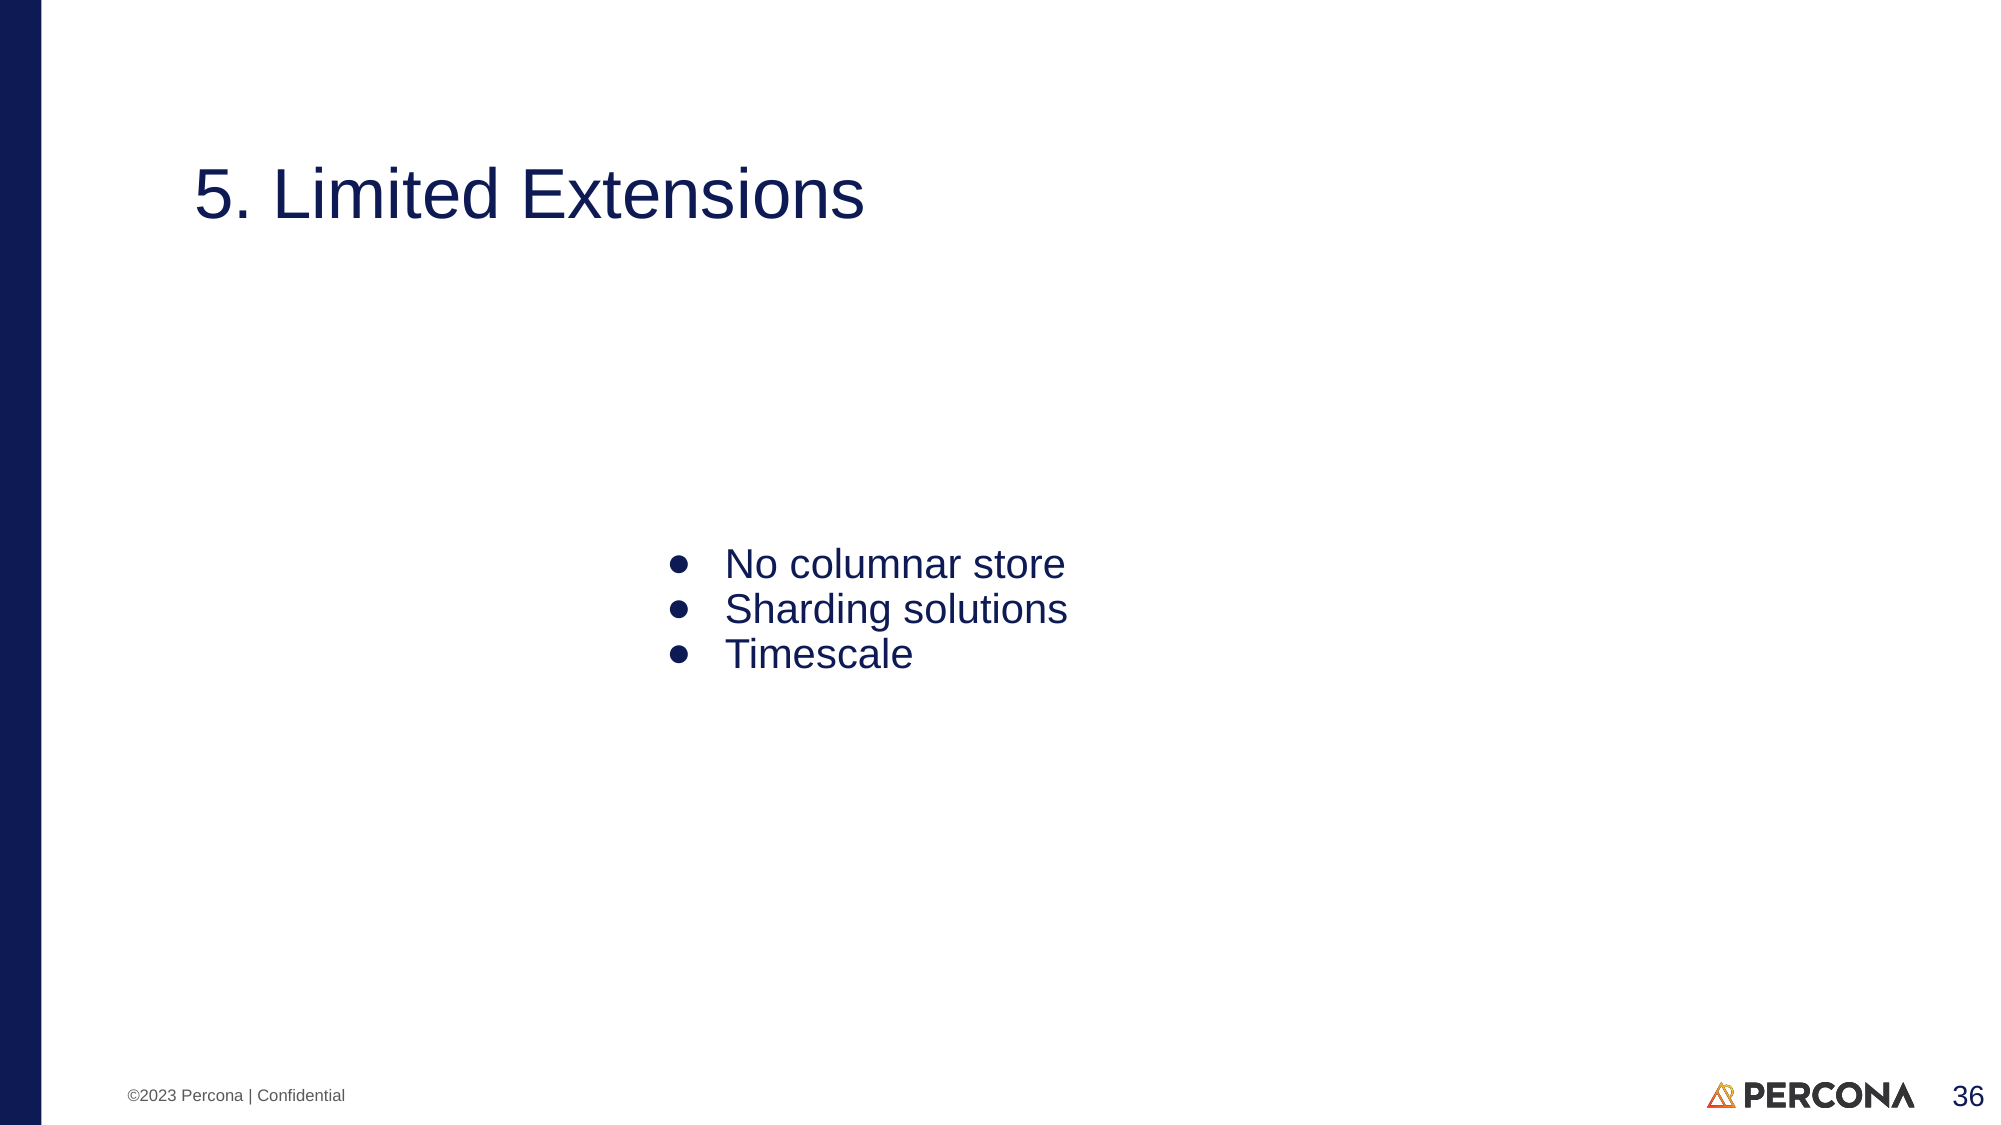

# 5. Limited Extensions
No columnar store
Sharding solutions
Timescale

36